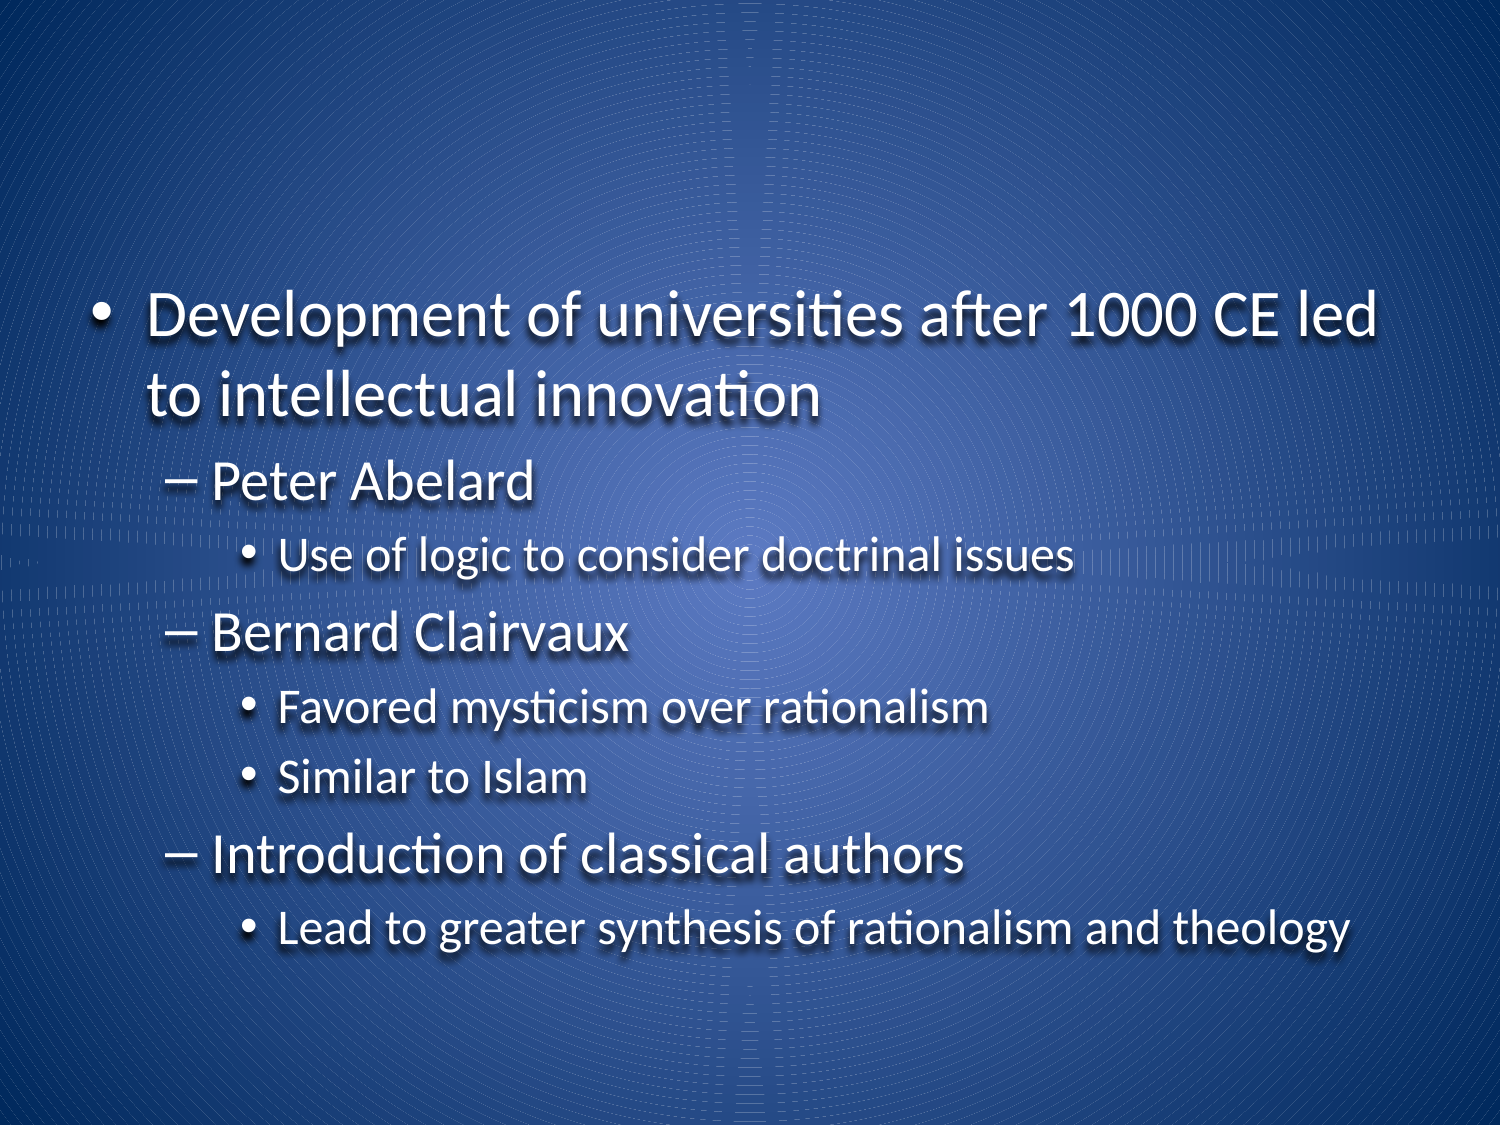

#
Development of universities after 1000 CE led to intellectual innovation
Peter Abelard
Use of logic to consider doctrinal issues
Bernard Clairvaux
Favored mysticism over rationalism
Similar to Islam
Introduction of classical authors
Lead to greater synthesis of rationalism and theology